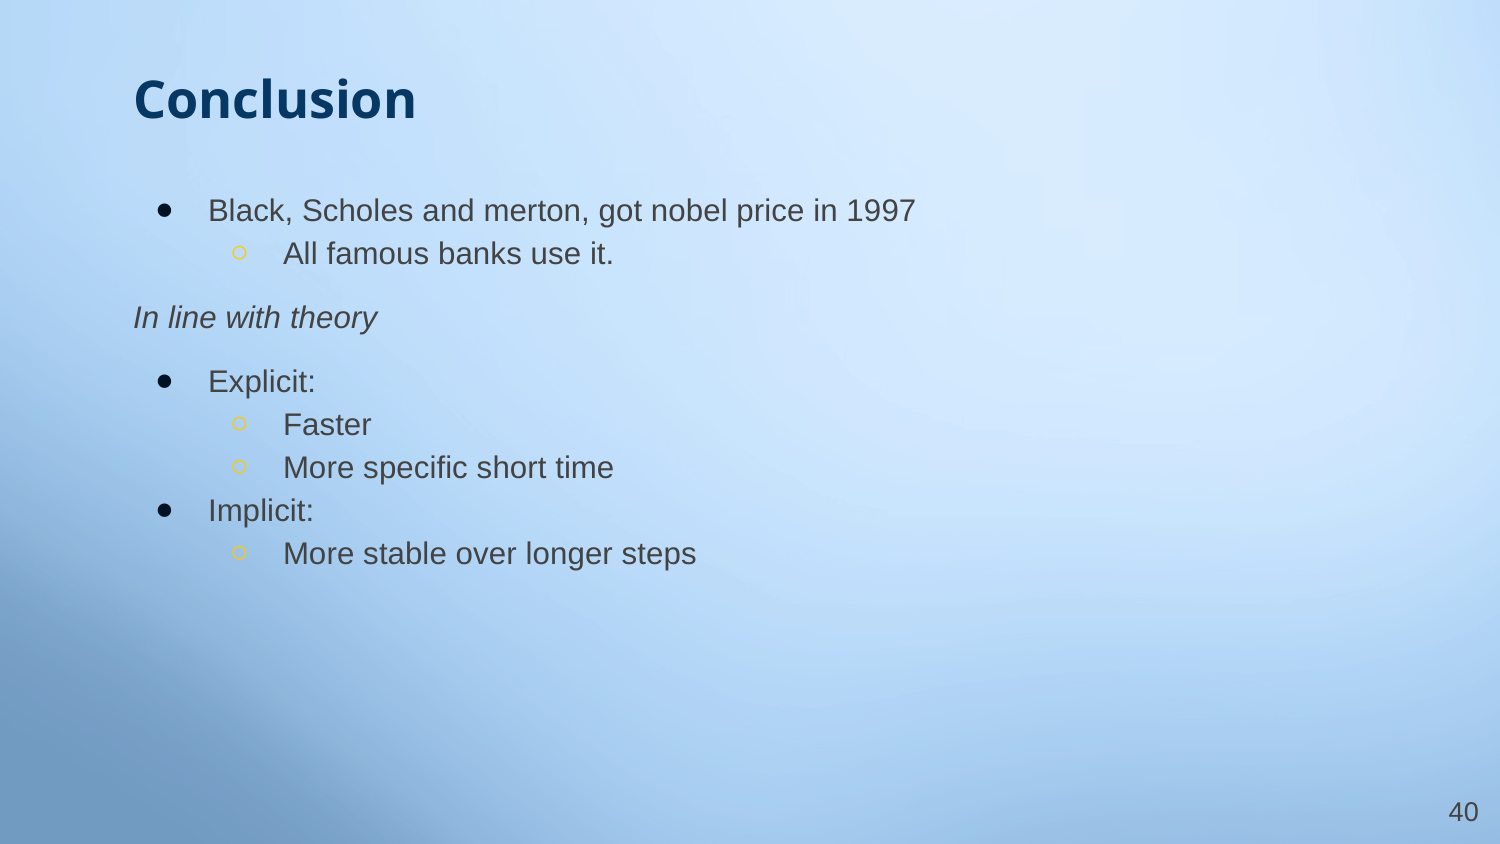

# Conclusion
Black, Scholes and merton, got nobel price in 1997
All famous banks use it.
In line with theory
Explicit:
Faster
More specific short time
Implicit:
More stable over longer steps
40